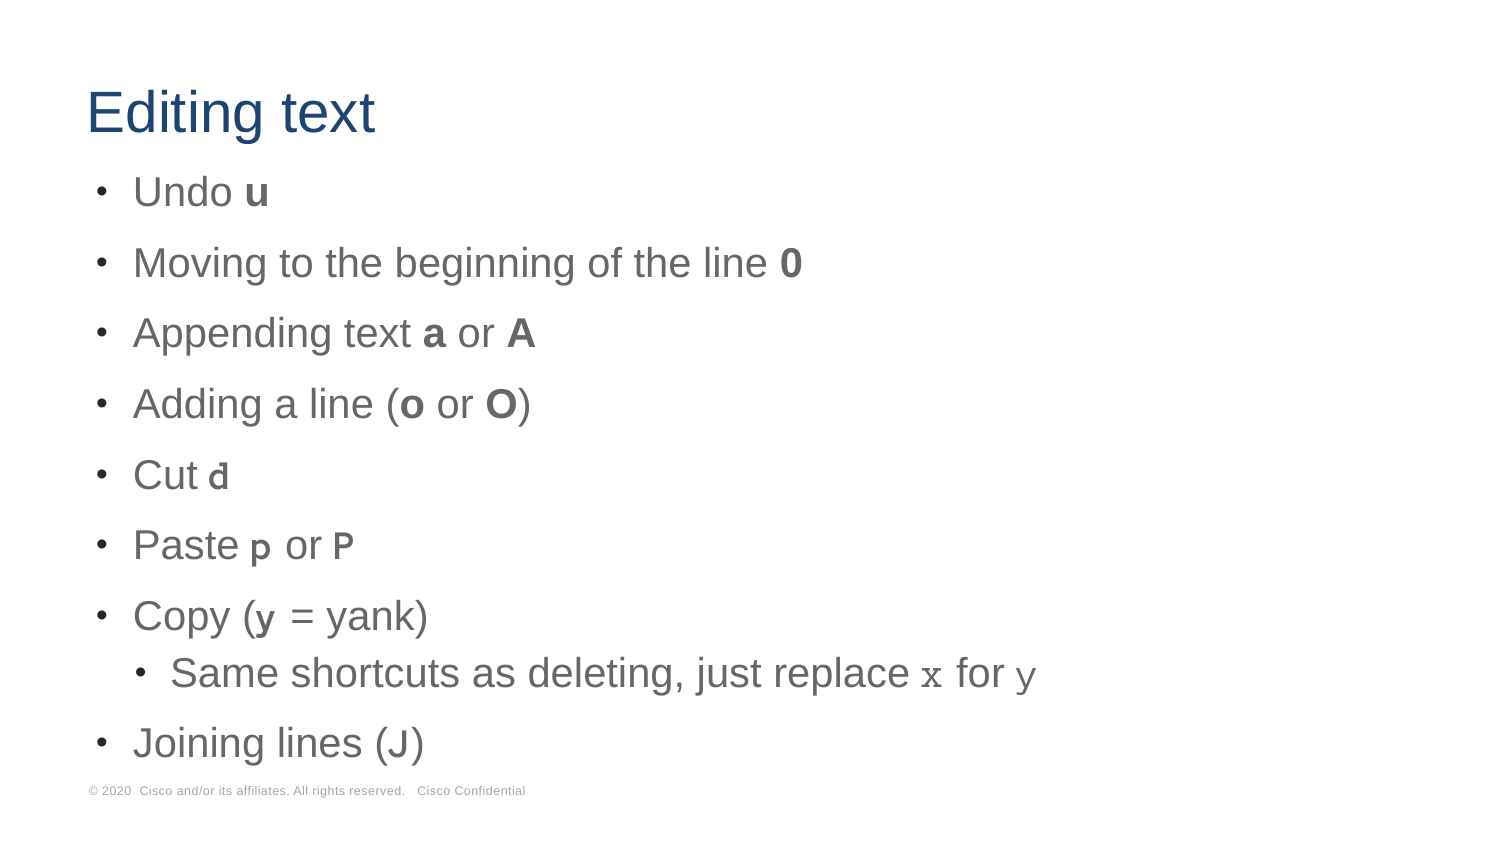

# Editing text
Undo u
Moving to the beginning of the line 0
Appending text a or A
Adding a line (o or O)
Cut d
Paste p or P
Copy (y = yank)
Same shortcuts as deleting, just replace x for y
Joining lines (J)